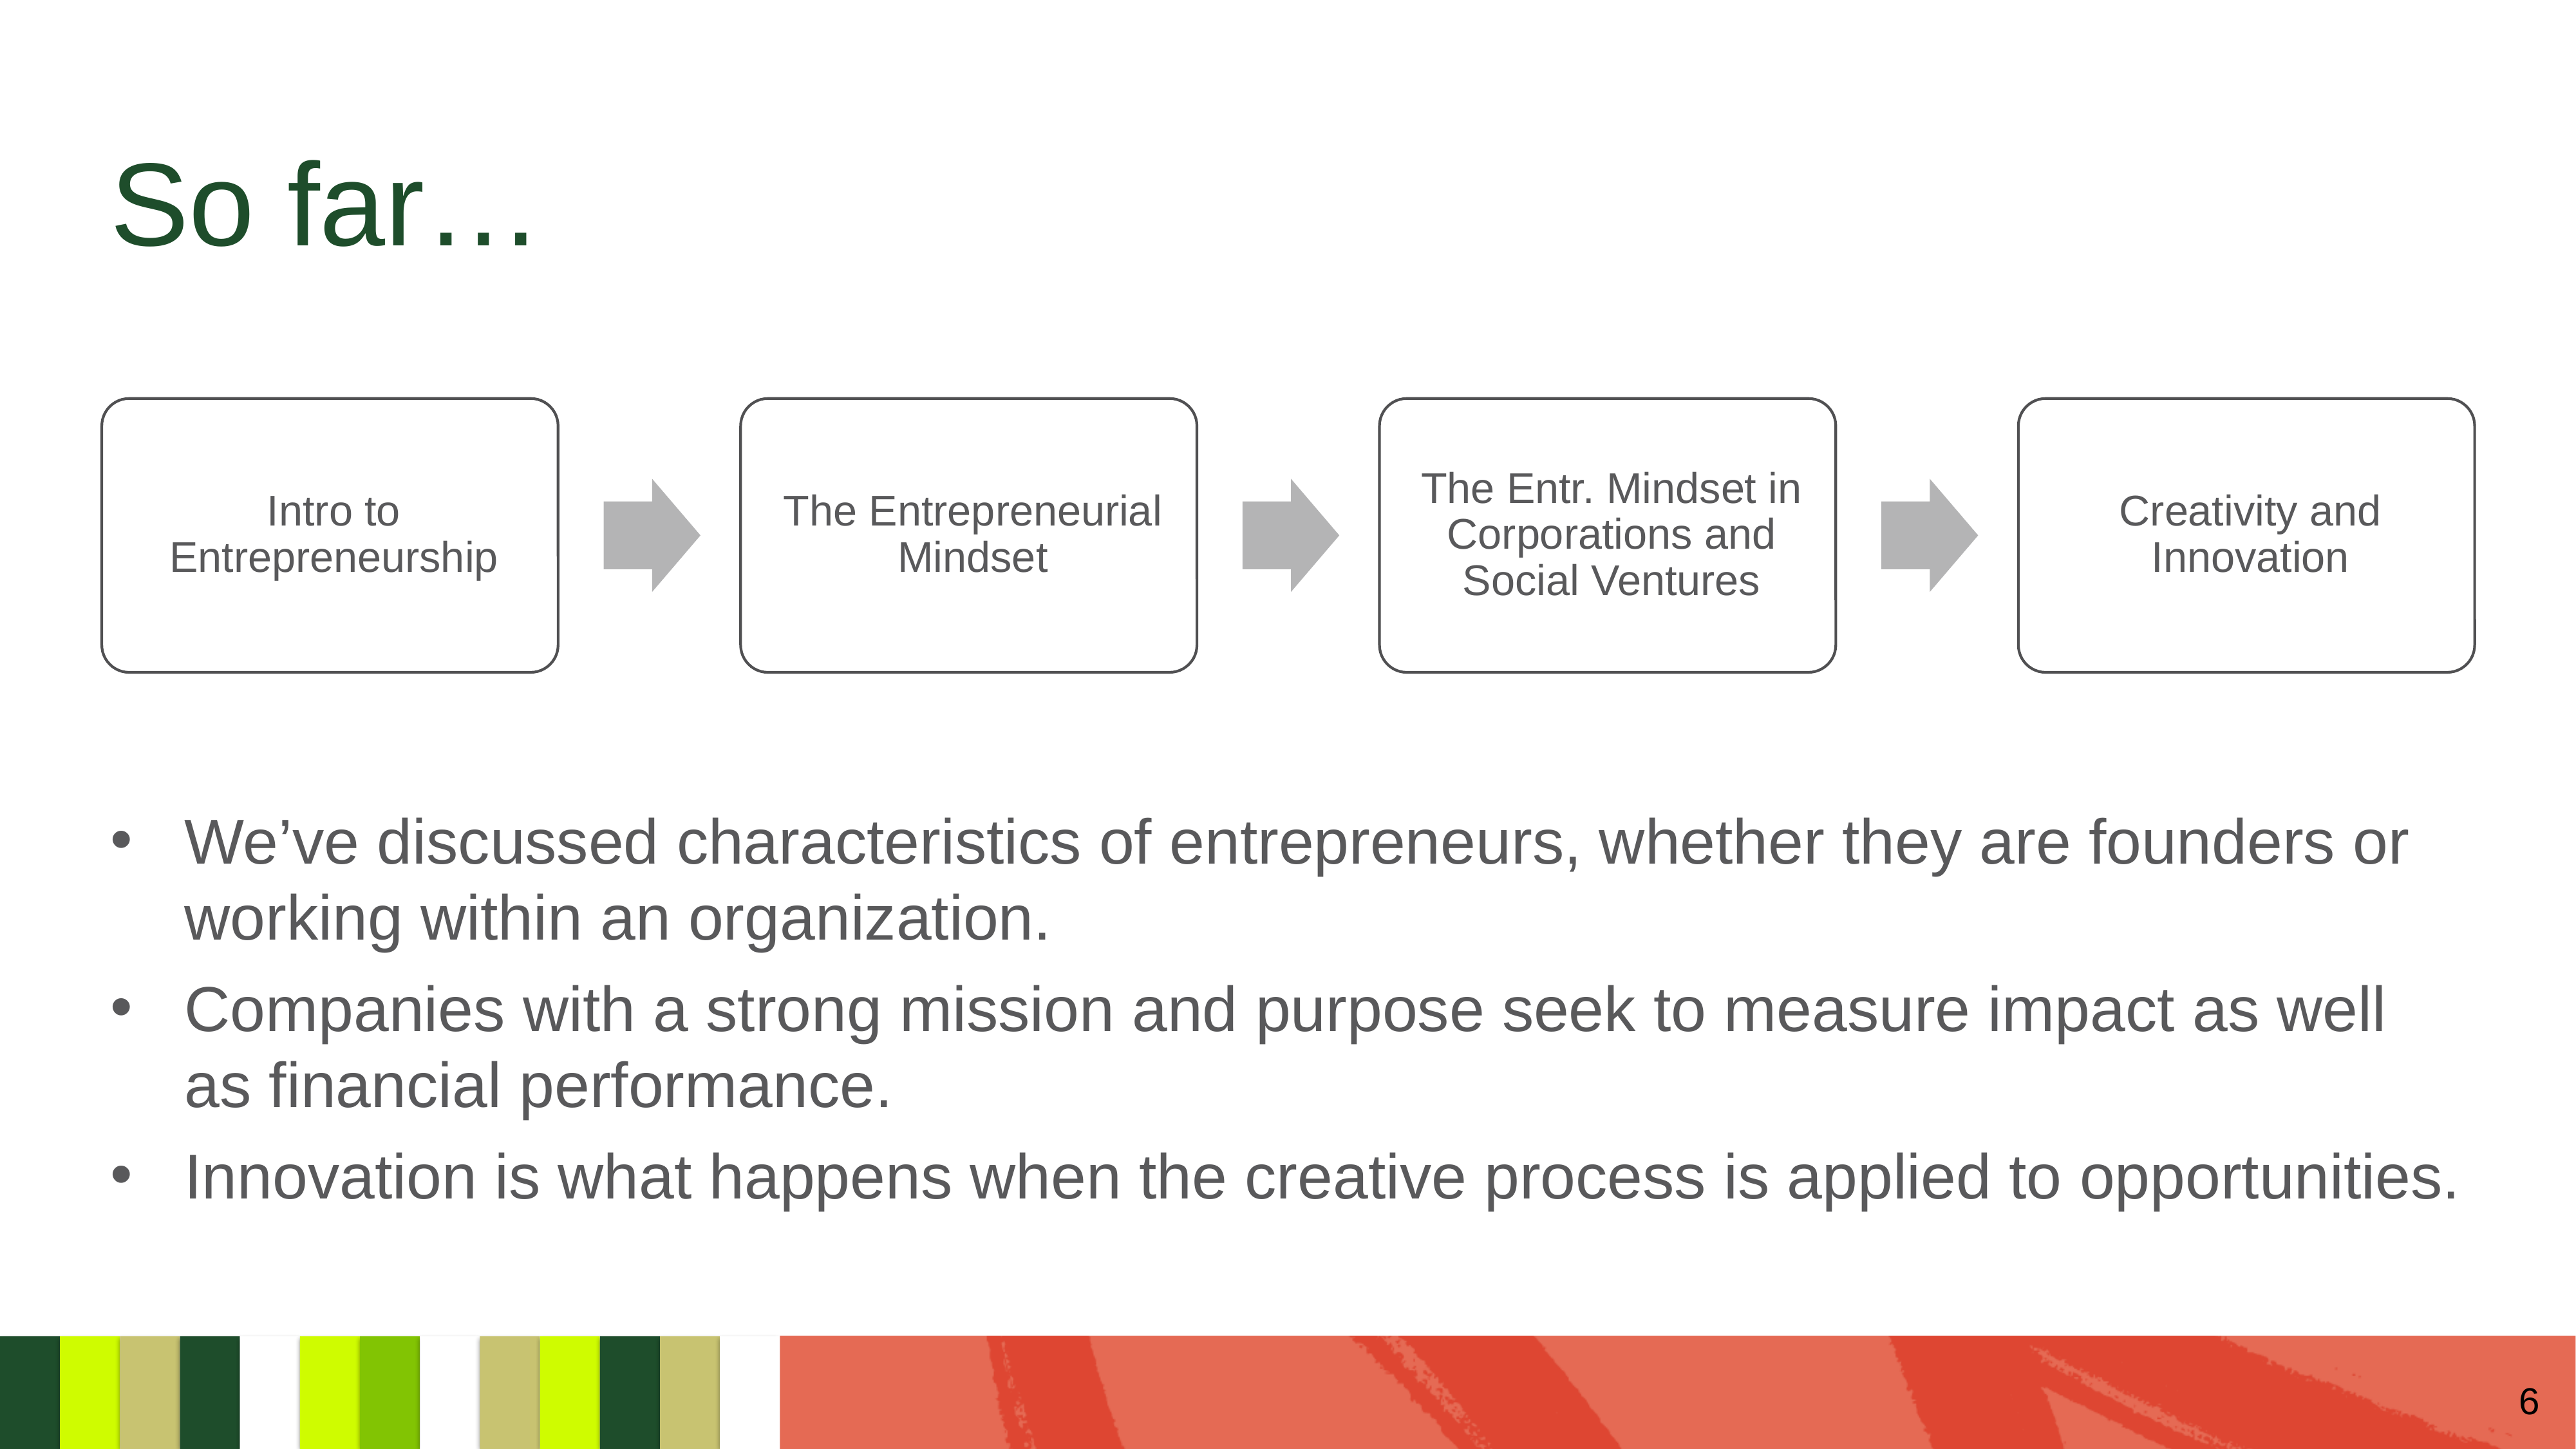

# So far…
Intro to Entrepreneurship

The Entrepreneurial Mindset

The Entr. Mindset in Corporations and Social Ventures

Creativity and Innovation
We’ve discussed characteristics of entrepreneurs, whether they are founders or working within an organization.
Companies with a strong mission and purpose seek to measure impact as well as financial performance.
Innovation is what happens when the creative process is applied to opportunities.

6